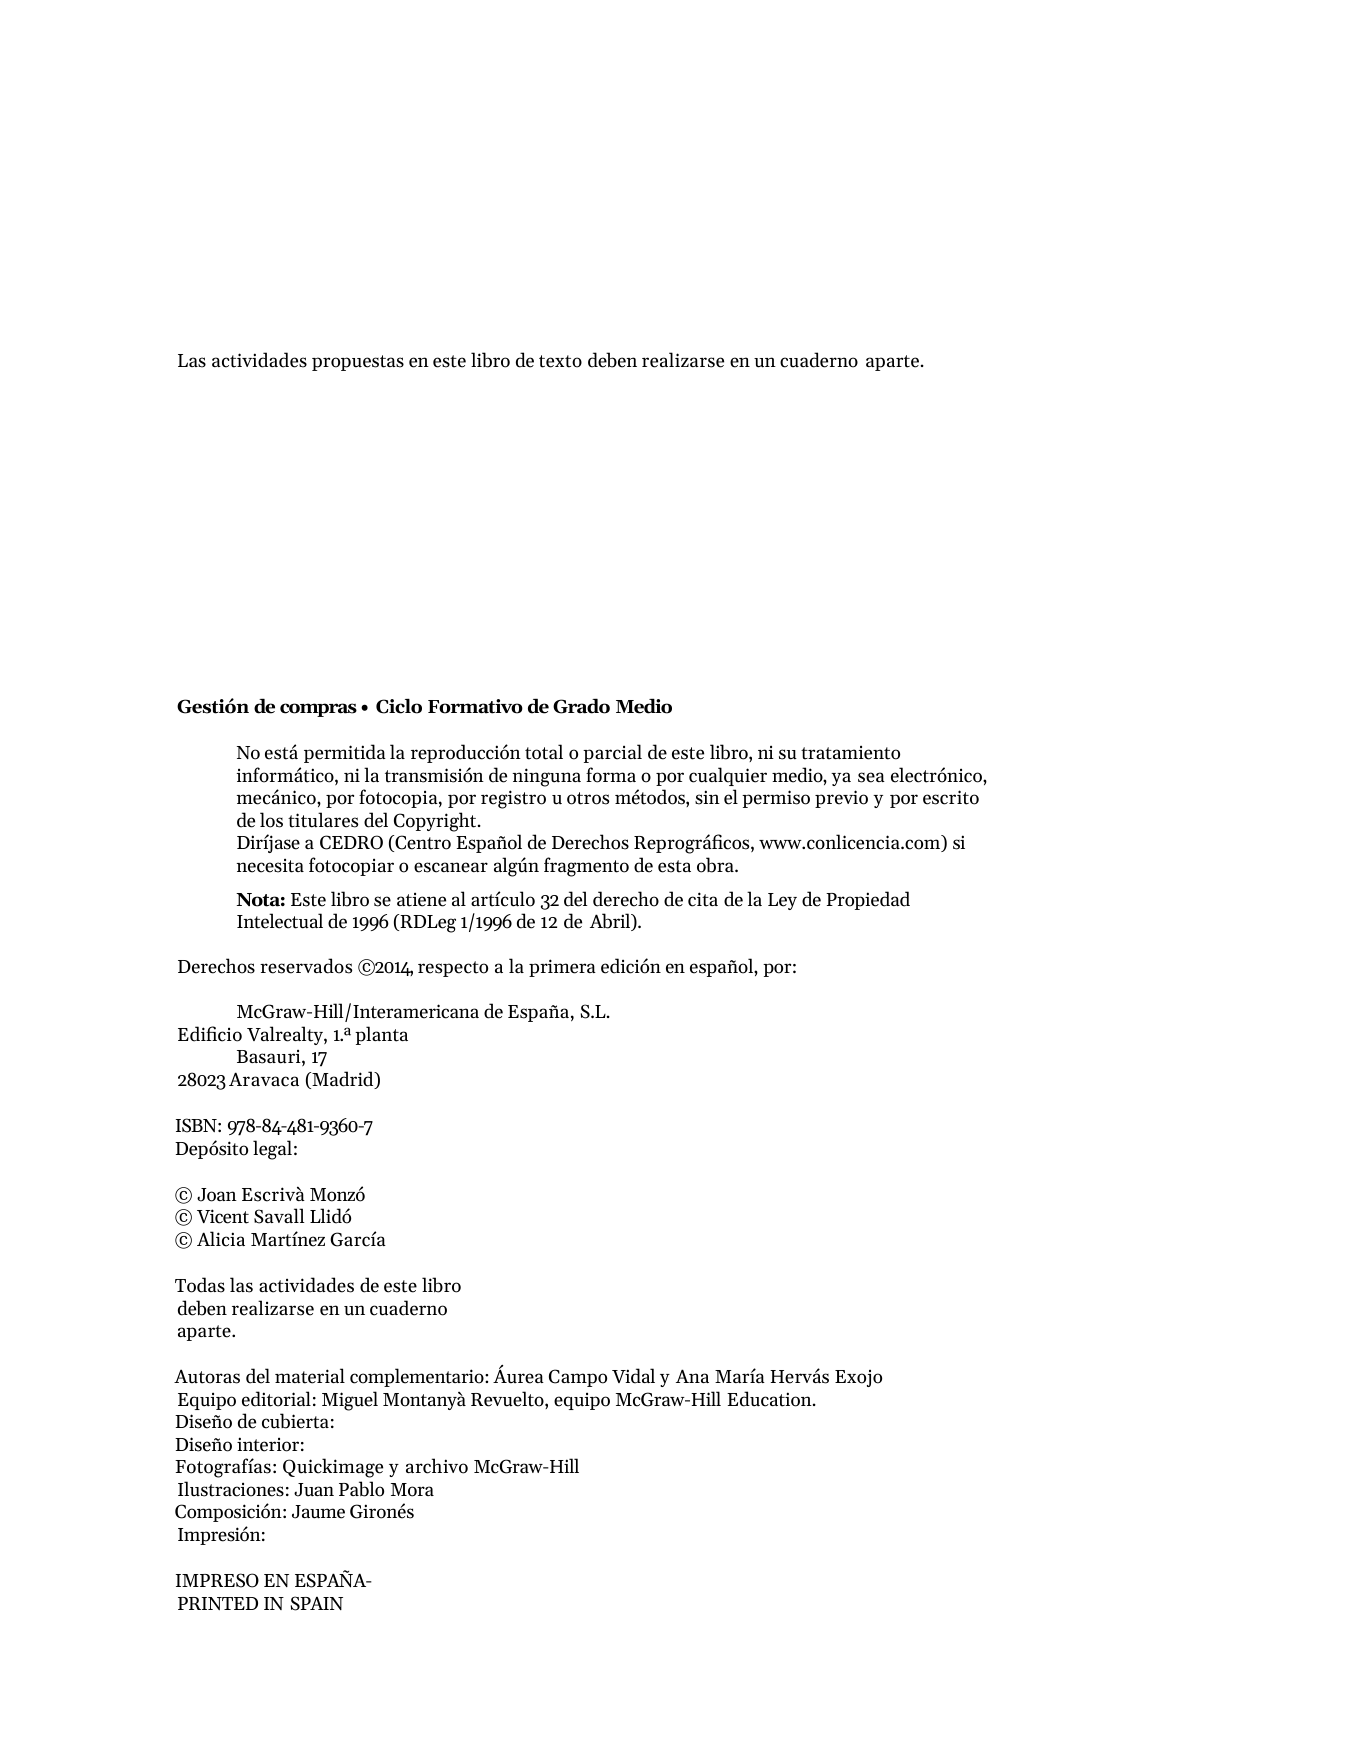

Las actividades propuestas en este libro de texto deben realizarse en un cuaderno aparte.
Gestión de compras • Ciclo Formativo de Grado Medio

No está permitida la reproducción total o parcial de este libro, ni su tratamiento  informático, ni la transmisión de ninguna forma o por cualquier medio, ya sea electrónico,  mecánico, por fotocopia, por registro u otros métodos, sin el permiso previo y por escrito  de los titulares del Copyright.
Diríjase a CEDRO (Centro Español de Derechos Reprográficos, www.conlicencia.com) si  necesita fotocopiar o escanear algún fragmento de esta obra.
Nota: Este libro se atiene al artículo 32 del derecho de cita de la Ley de Propiedad  Intelectual de 1996 (RDLeg 1/1996 de 12 de Abril).
Derechos reservados ©2014, respecto a la primera edición en español, por:  McGraw-Hill/Interamericana de España, S.L.
Edificio Valrealty, 1.ª planta  Basauri, 17
28023 Aravaca (Madrid)

ISBN: 978-84-481-9360-7
Depósito legal:

© Joan Escrivà Monzó
© Vicent Savall Llidó
© Alicia Martínez García

Todas las actividades de este libro deben realizarse en un cuaderno aparte.

Autoras del material complementario: Áurea Campo Vidal y Ana María Hervás Exojo  Equipo editorial: Miguel Montanyà Revuelto, equipo McGraw-Hill Education.
Diseño de cubierta:
Diseño interior:
Fotografías: Quickimage y archivo McGraw-Hill  Ilustraciones: Juan Pablo Mora
Composición: Jaume Gironés  Impresión:

IMPRESO EN ESPAÑA-PRINTED IN SPAIN